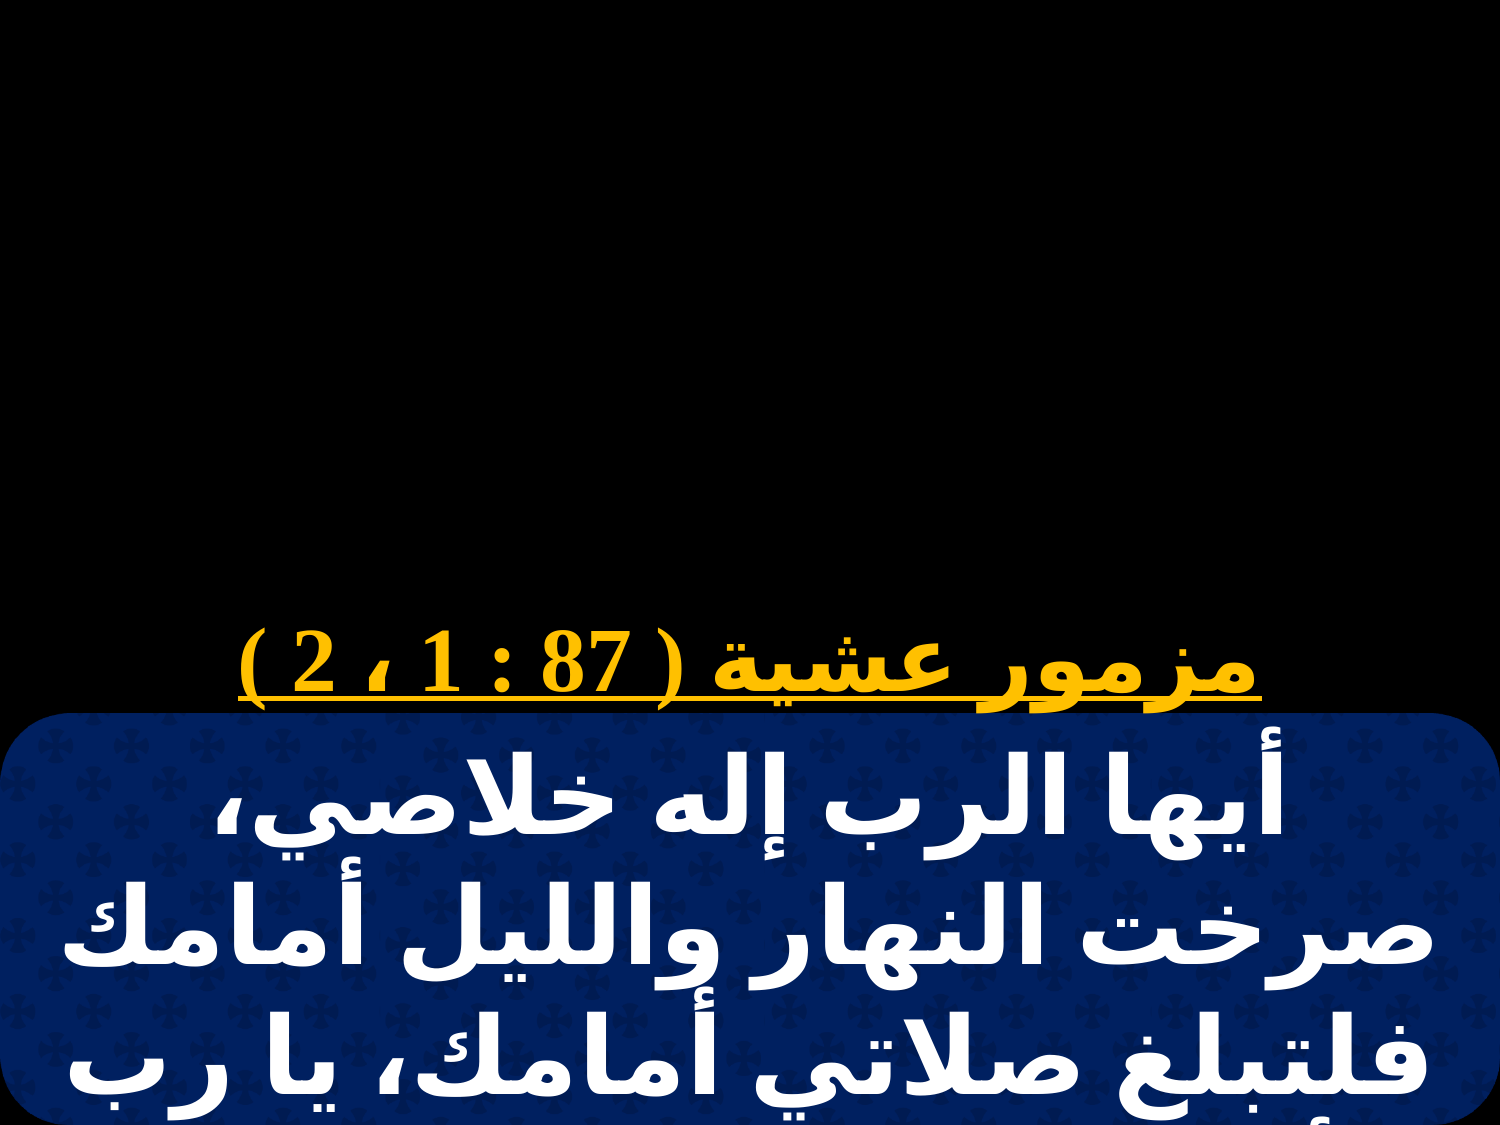

# عشية الاحد الثالث
مزمور عشية ( 87 : 1 ، 2 )
أيها الرب إله خلاصي، صرخت النهار والليل أمامك فلتبلغ صلاتي أمامك، يا رب أمل سمعك إلى طلبتي.